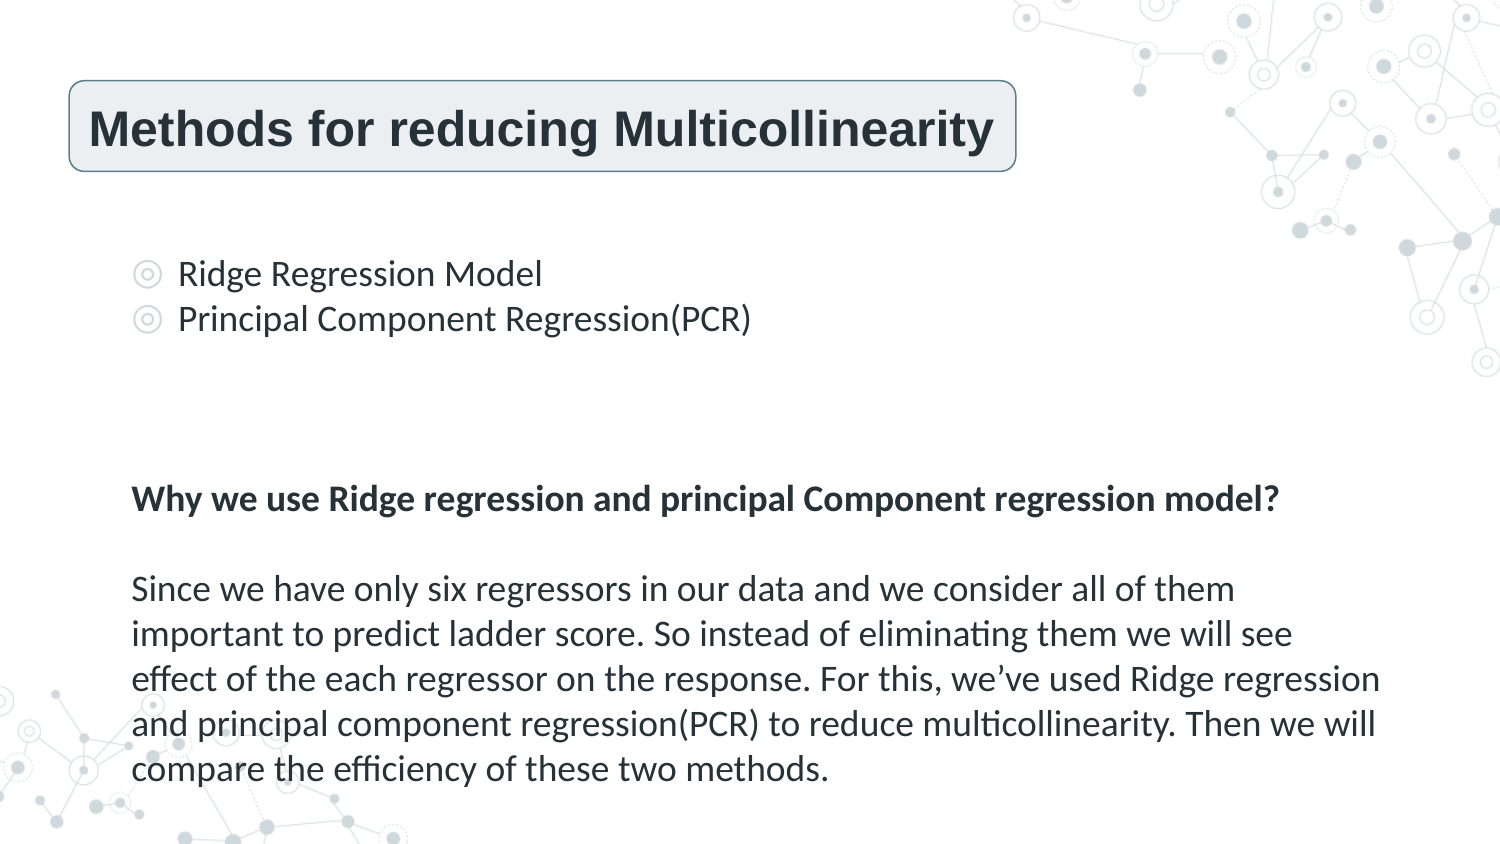

Methods for reducing Multicollinearity

Ridge Regression Model
Principal Component Regression(PCR)

Why we use Ridge regression and principal Component regression model?

Since we have only six regressors in our data and we consider all of them important to predict ladder score. So instead of eliminating them we will see effect of the each regressor on the response. For this, we’ve used Ridge regression and principal component regression(PCR) to reduce multicollinearity. Then we will compare the efficiency of these two methods.